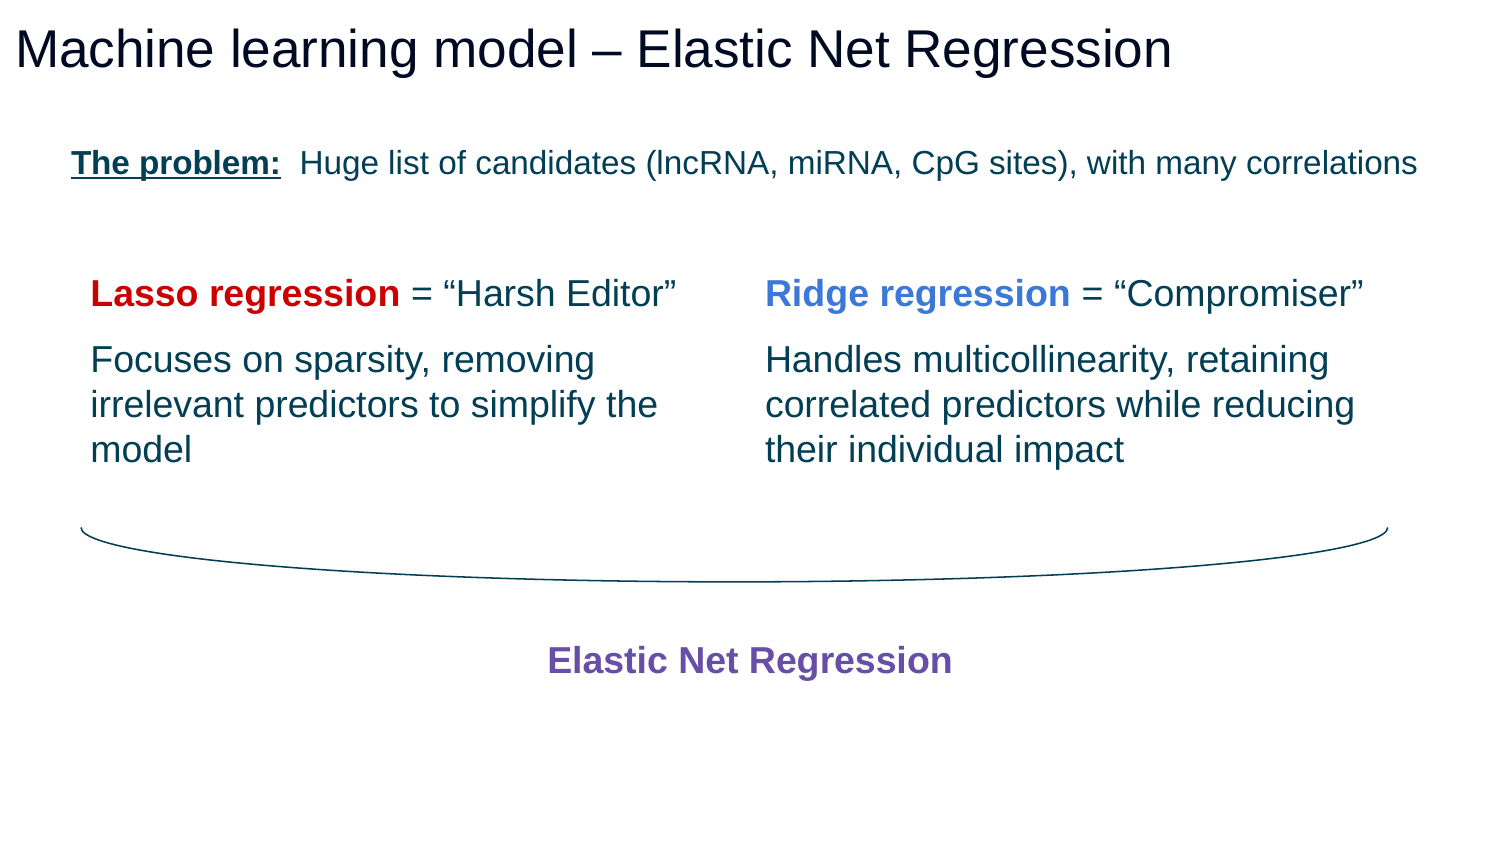

# Machine learning model – Elastic Net Regression

The problem:  Huge list of candidates (lncRNA, miRNA, CpG sites), with many correlations

Ridge regression = “Compromiser”
Handles multicollinearity, retaining correlated predictors while reducing their individual impact

Lasso regression = “Harsh Editor”
Focuses on sparsity, removing irrelevant predictors to simplify the model

Elastic Net Regression